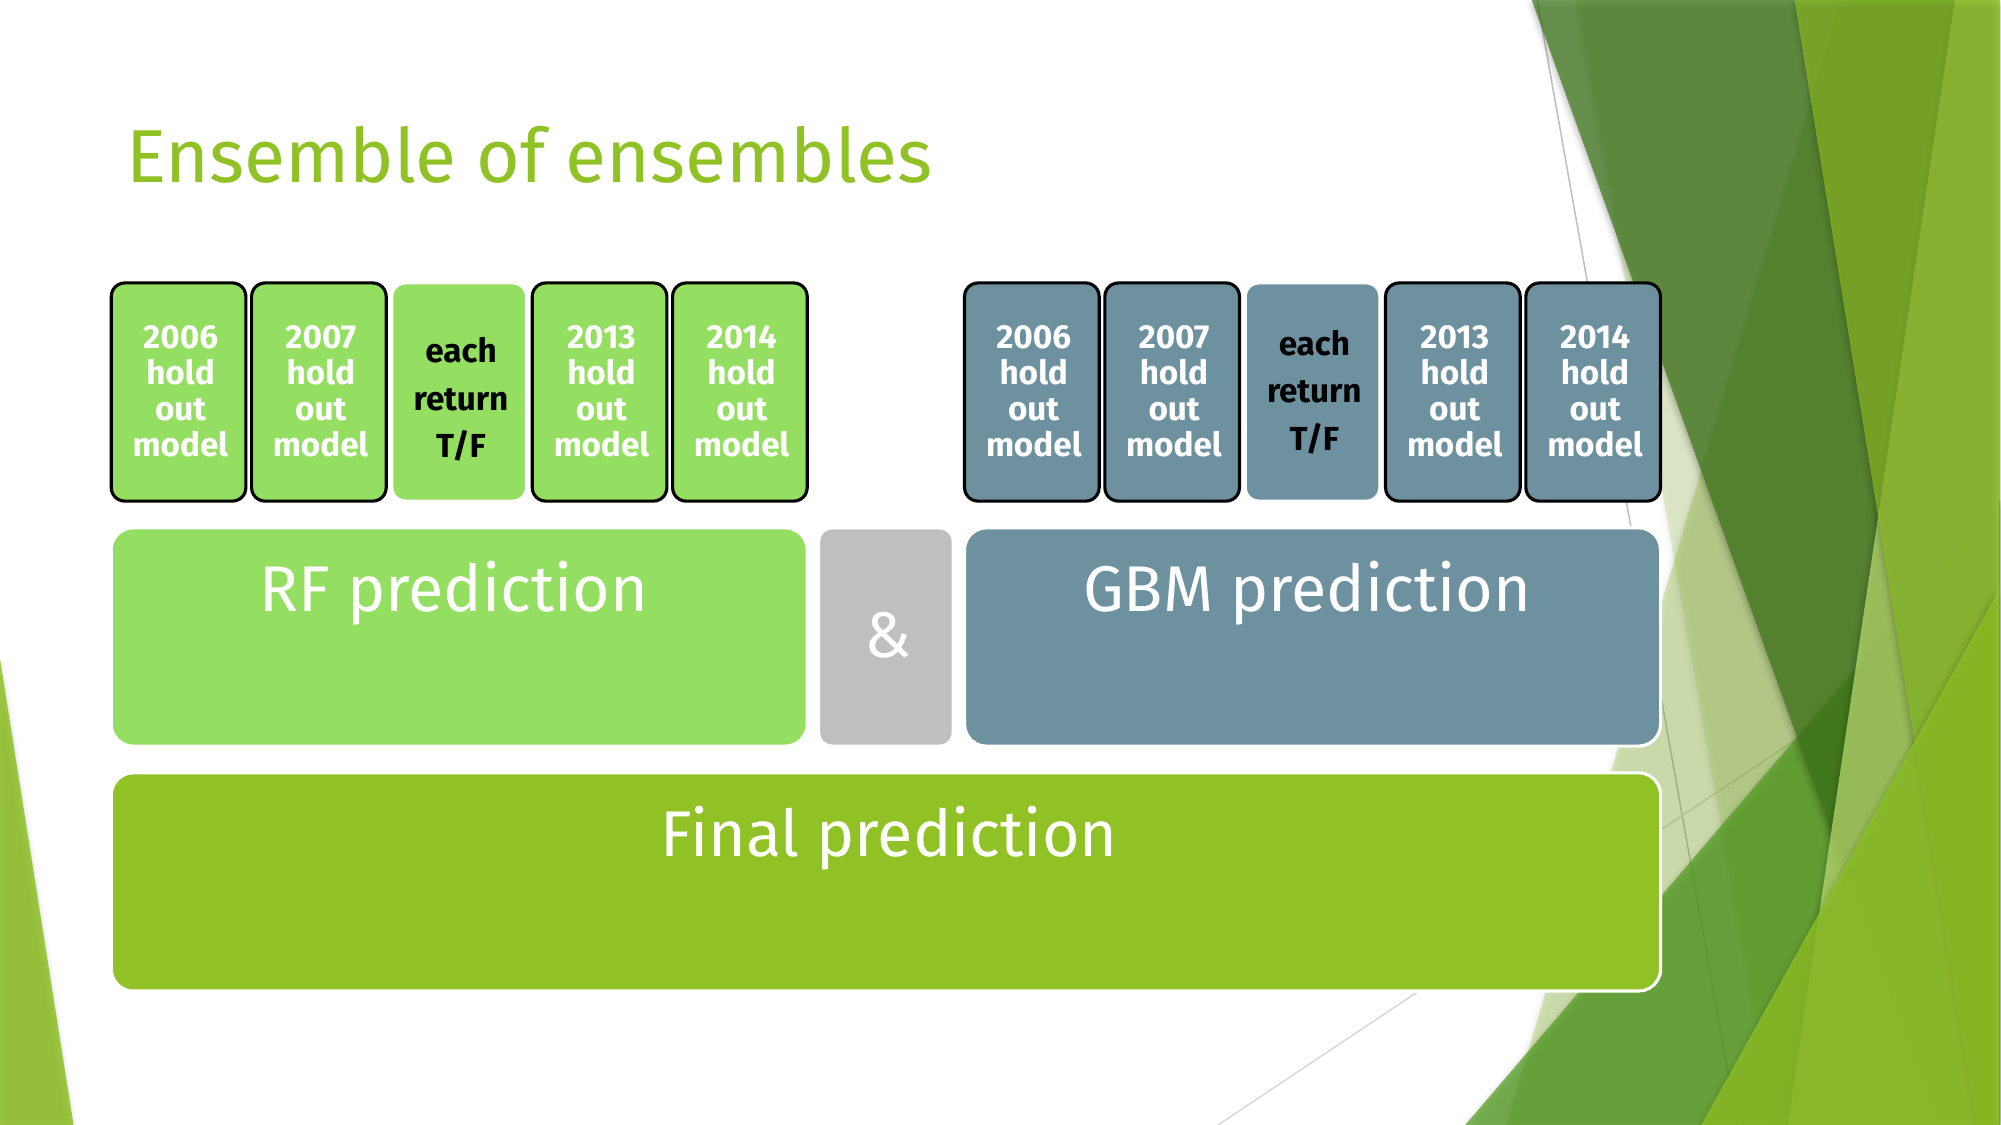

# Ensemble of ensembles
Final prediction

RF prediction

2006 hold out model
2007 hold out model

each
return
T/F

2013 hold out model
2014 hold out model
&
GBM prediction

2006 hold out model
2007 hold out model
each
return
T/F
2013 hold out model
2014 hold out model